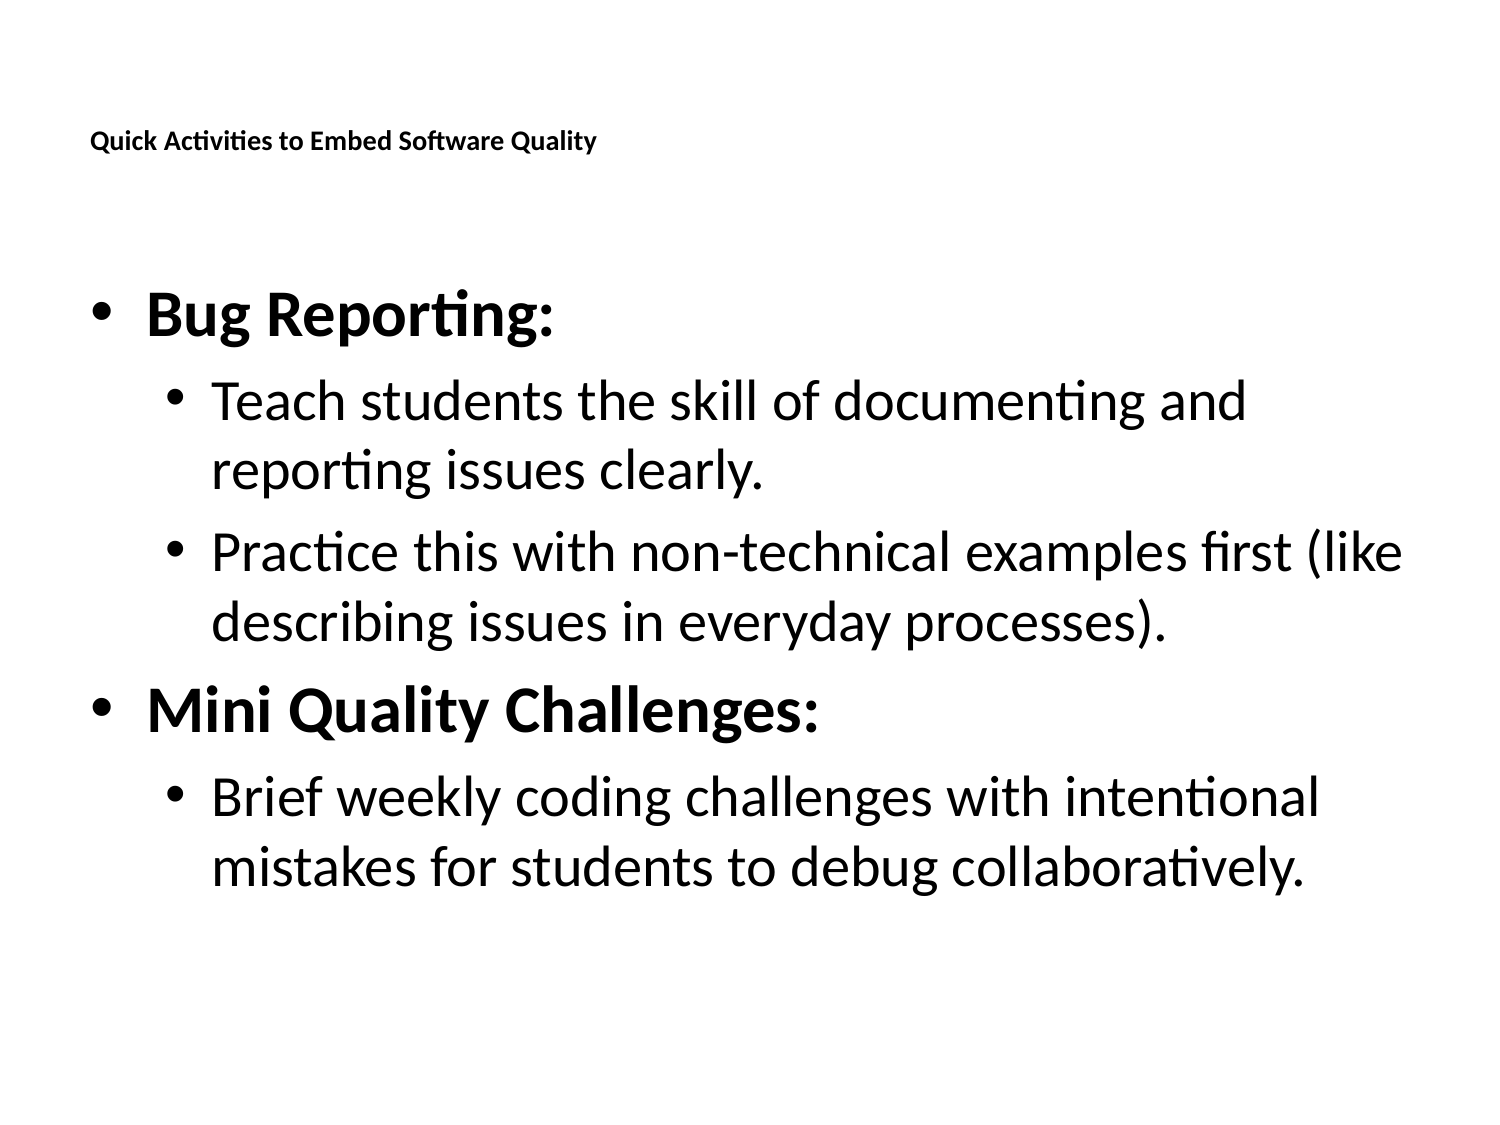

# Quick Activities to Embed Software Quality
Bug Reporting:
Teach students the skill of documenting and reporting issues clearly.
Practice this with non-technical examples first (like describing issues in everyday processes).
Mini Quality Challenges:
Brief weekly coding challenges with intentional mistakes for students to debug collaboratively.